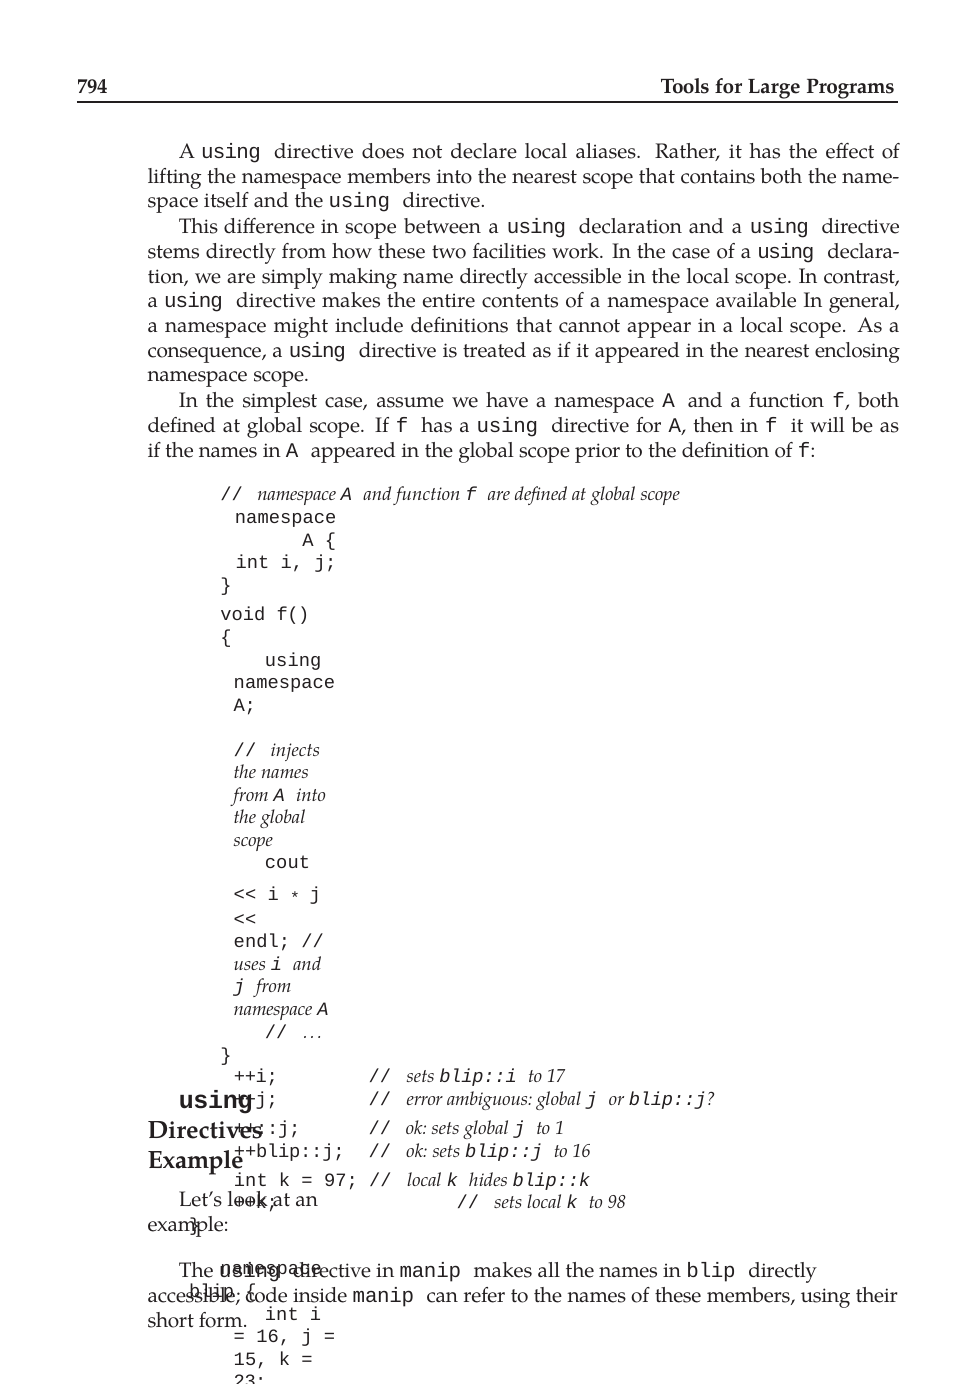

794
Tools for Large Programs

A using directive does not declare local aliases. Rather, it has the effect of lifting the namespace members into the nearest scope that contains both the name- space itself and the using directive.
This difference in scope between a using declaration and a using directive stems directly from how these two facilities work. In the case of a using declara- tion, we are simply making name directly accessible in the local scope. In contrast, a using directive makes the entire contents of a namespace available In general, a namespace might include definitions that cannot appear in a local scope. As a consequence, a using directive is treated as if it appeared in the nearest enclosing namespace scope.
In the simplest case, assume we have a namespace A and a function f, both defined at global scope. If f has a using directive for A, then in f it will be as if the names in A appeared in the global scope prior to the definition of f:
// namespace A and function f are defined at global scope
namespace A {
int i, j;
}
void f()
{
using namespace A;	// injects the names from A into the global scope
cout << i * j << endl; // uses i and j from namespace A
// ...
}

using Directives Example
Let’s look at an example:
namespace blip {
int i = 16, j = 15, k = 23;
// other declarations
}
int j = 0;	// ok: j inside blip is hidden inside a namespace
void manip()
{
// using directive; the names in blip are ‘‘added’’ to the global scope
using namespace blip; // clash between ::j and blip::j
// detected only if j is used
// sets blip::i to 17
// error ambiguous: global j or blip::j?
// ok: sets global j to 1
// ok: sets blip::j to 16
++i;
++j;
++::j;
++blip::j;
int k = 97; // local k hides blip::k
++k;	// sets local k to 98
}

The using directive in manip makes all the names in blip directly accessible; code inside manip can refer to the names of these members, using their short form.